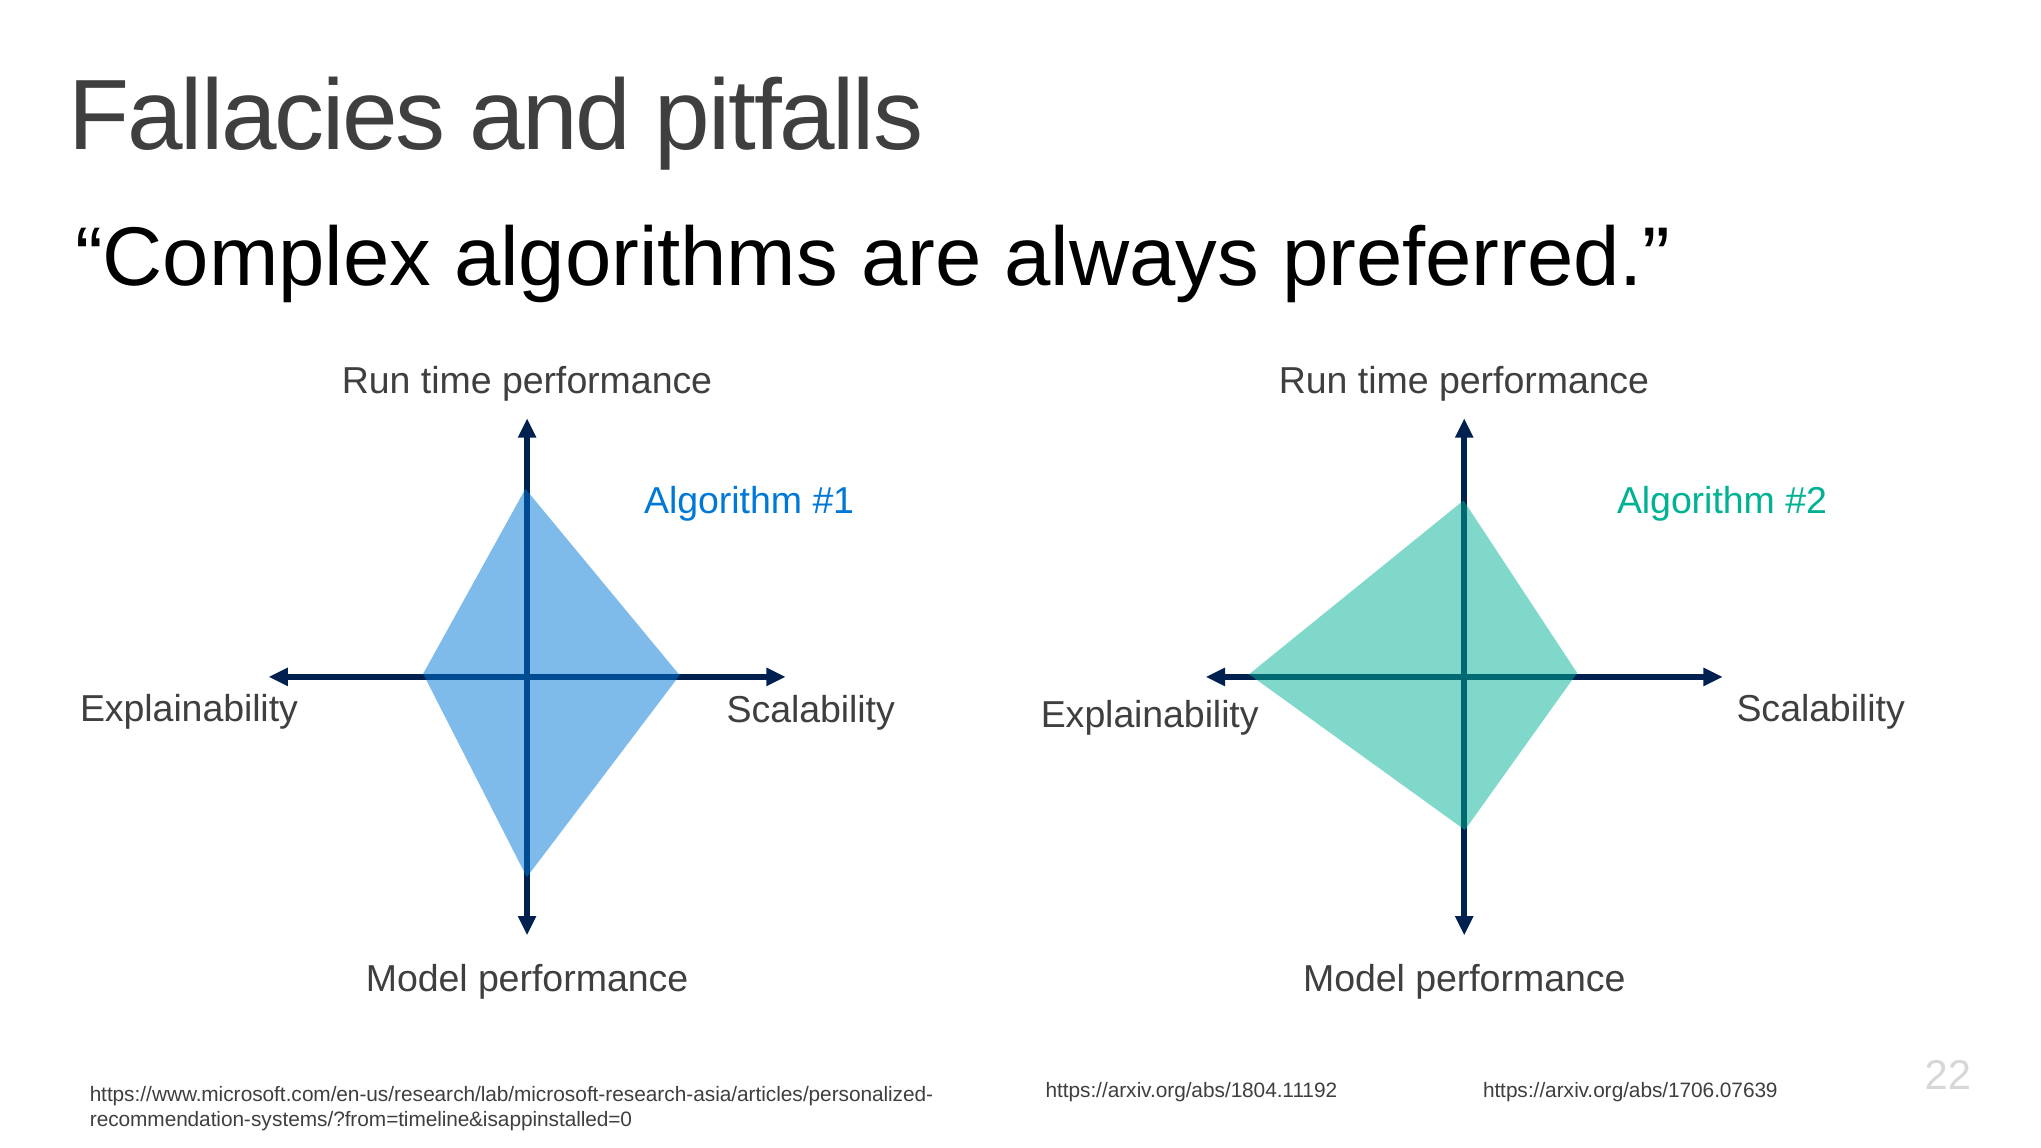

# Fallacies and pitfalls
“Complex algorithms are always preferred.”
Run time performance
Run time performance
Algorithm #1
Algorithm #2

Explainability
Scalability
Scalability
Explainability
Model performance
Model performance
22
https://arxiv.org/abs/1804.11192
https://arxiv.org/abs/1706.07639
https://www.microsoft.com/en-us/research/lab/microsoft-research-asia/articles/personalized-recommendation-systems/?from=timeline&isappinstalled=0